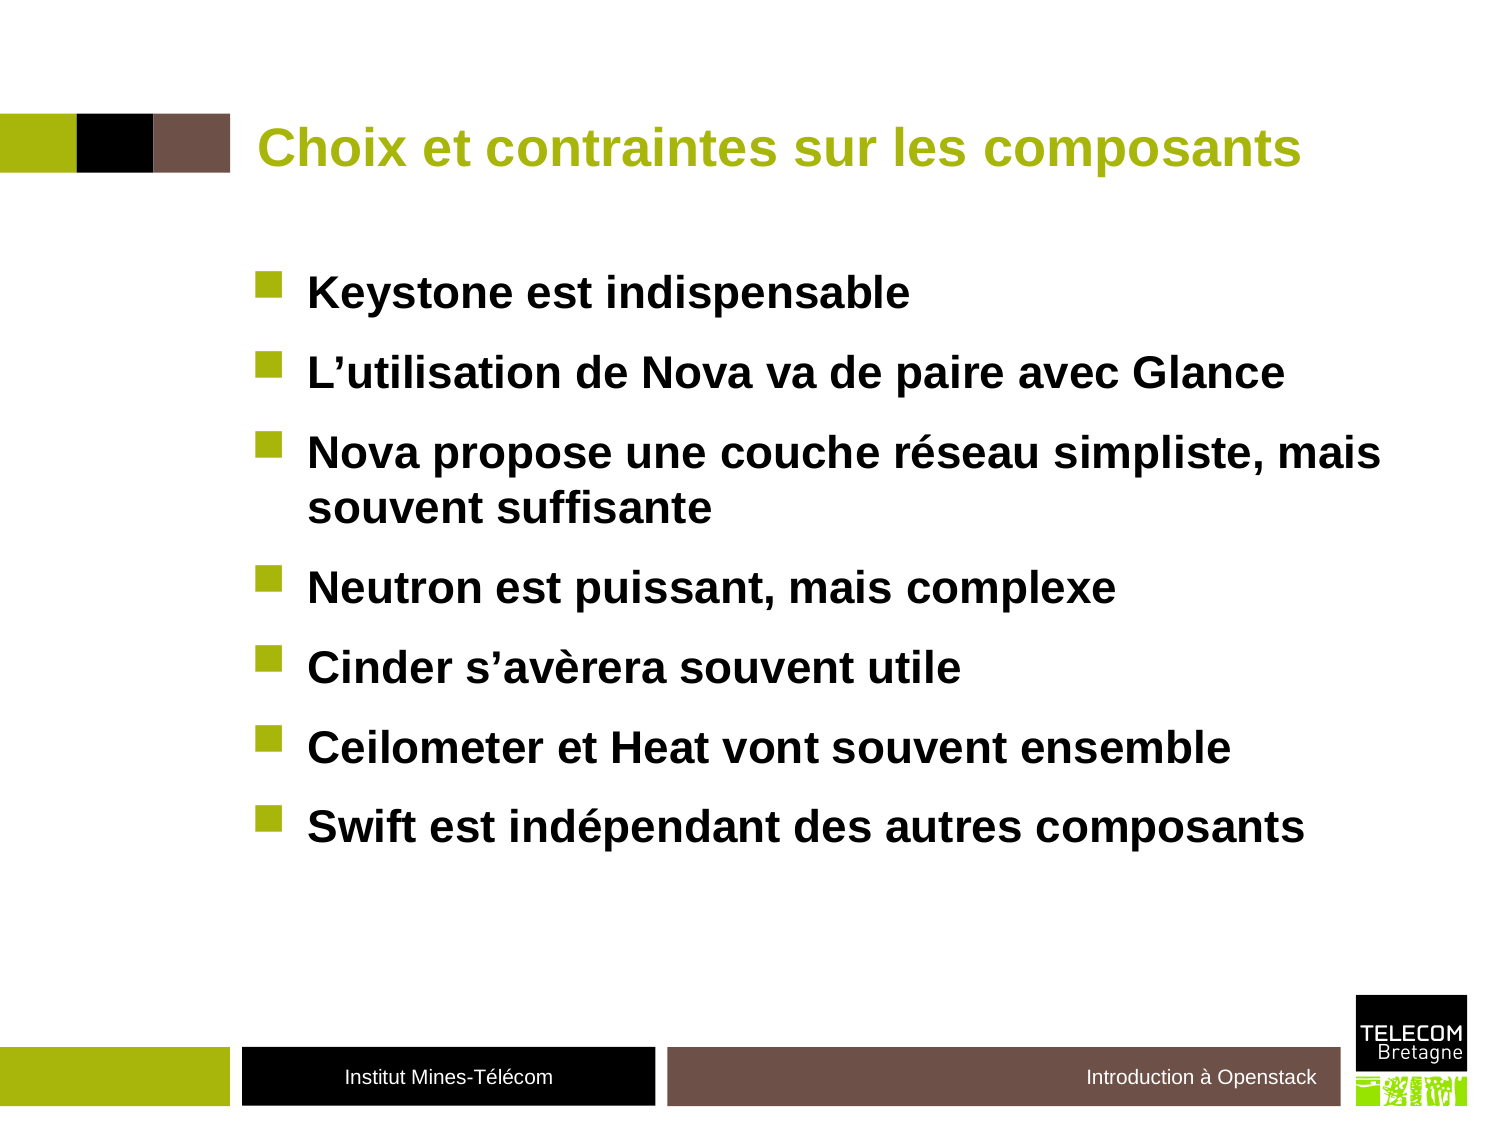

# Choix et contraintes sur les composants
Keystone est indispensable
L’utilisation de Nova va de paire avec Glance
Nova propose une couche réseau simpliste, mais souvent suffisante
Neutron est puissant, mais complexe
Cinder s’avèrera souvent utile
Ceilometer et Heat vont souvent ensemble
Swift est indépendant des autres composants
Introduction à Openstack